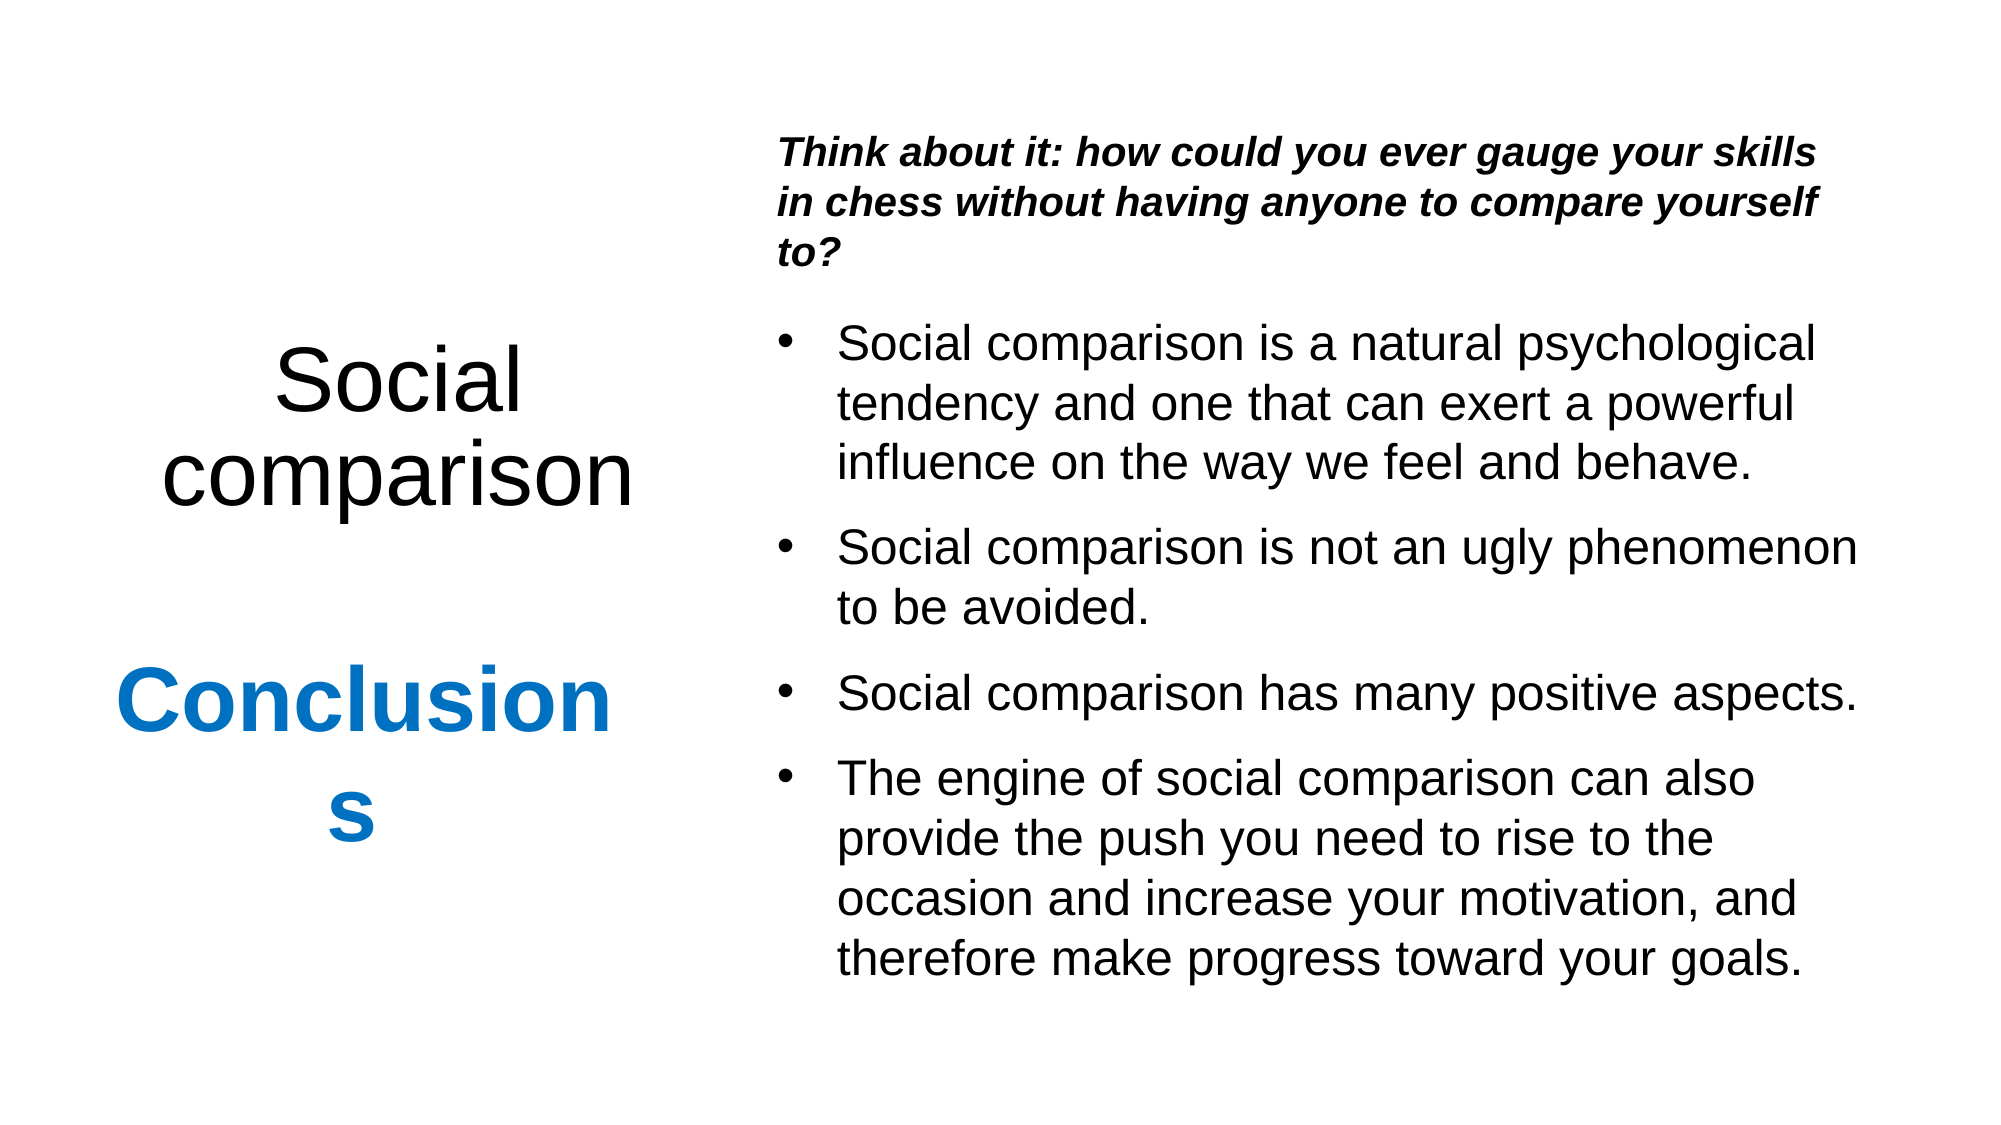

Think about it: how could you ever gauge your skills in chess without having anyone to compare yourself to?
Social comparison
Social comparison is a natural psychological tendency and one that can exert a powerful influence on the way we feel and behave.
Social comparison is not an ugly phenomenon to be avoided.
Social comparison has many positive aspects.
The engine of social comparison can also provide the push you need to rise to the occasion and increase your motivation, and therefore make progress toward your goals.
Conclusions